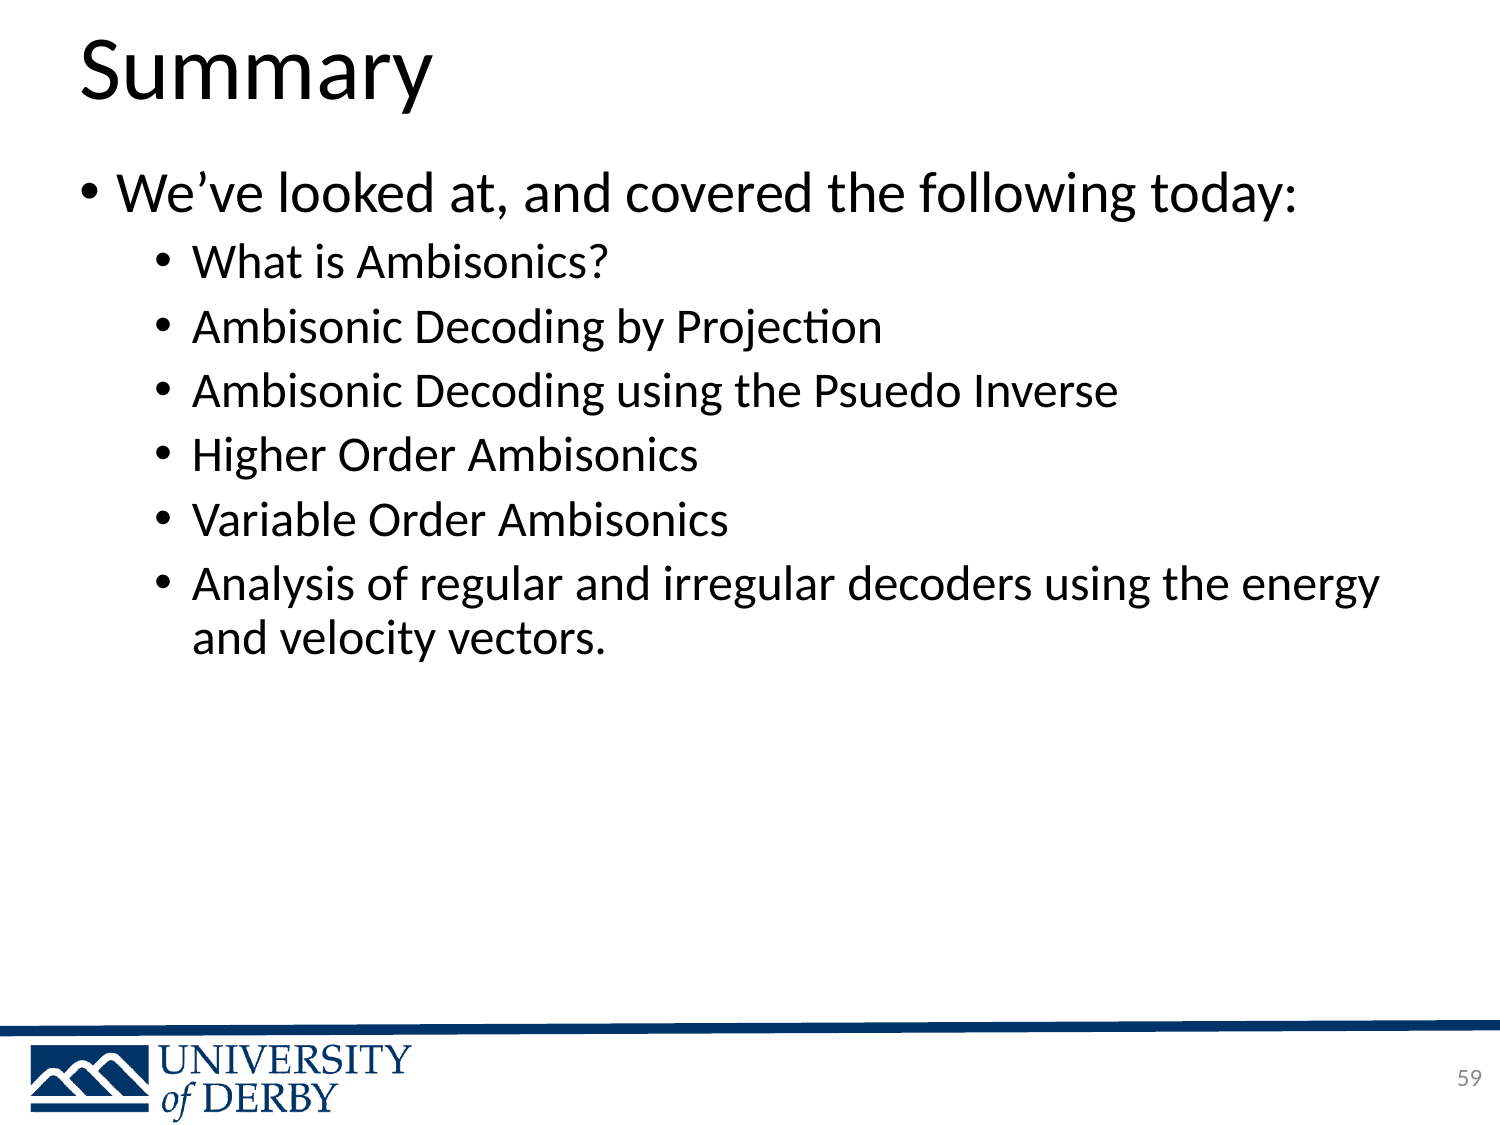

# Summary
We’ve looked at, and covered the following today:
What is Ambisonics?
Ambisonic Decoding by Projection
Ambisonic Decoding using the Psuedo Inverse
Higher Order Ambisonics
Variable Order Ambisonics
Analysis of regular and irregular decoders using the energy and velocity vectors.
59